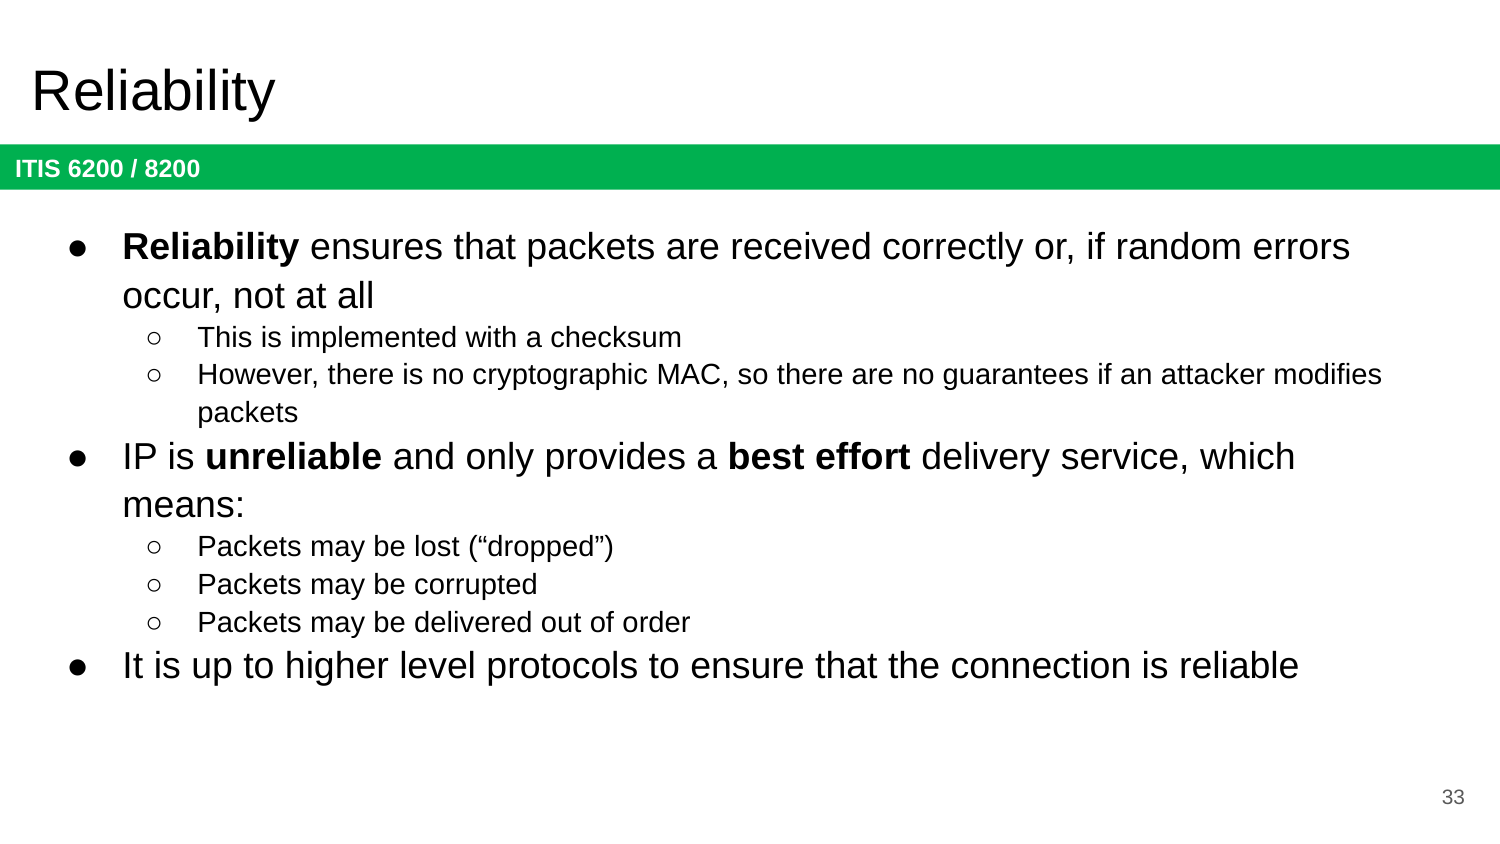

# Reliability
Reliability ensures that packets are received correctly or, if random errors occur, not at all
This is implemented with a checksum
However, there is no cryptographic MAC, so there are no guarantees if an attacker modifies packets
IP is unreliable and only provides a best effort delivery service, which means:
Packets may be lost (“dropped”)
Packets may be corrupted
Packets may be delivered out of order
It is up to higher level protocols to ensure that the connection is reliable
33